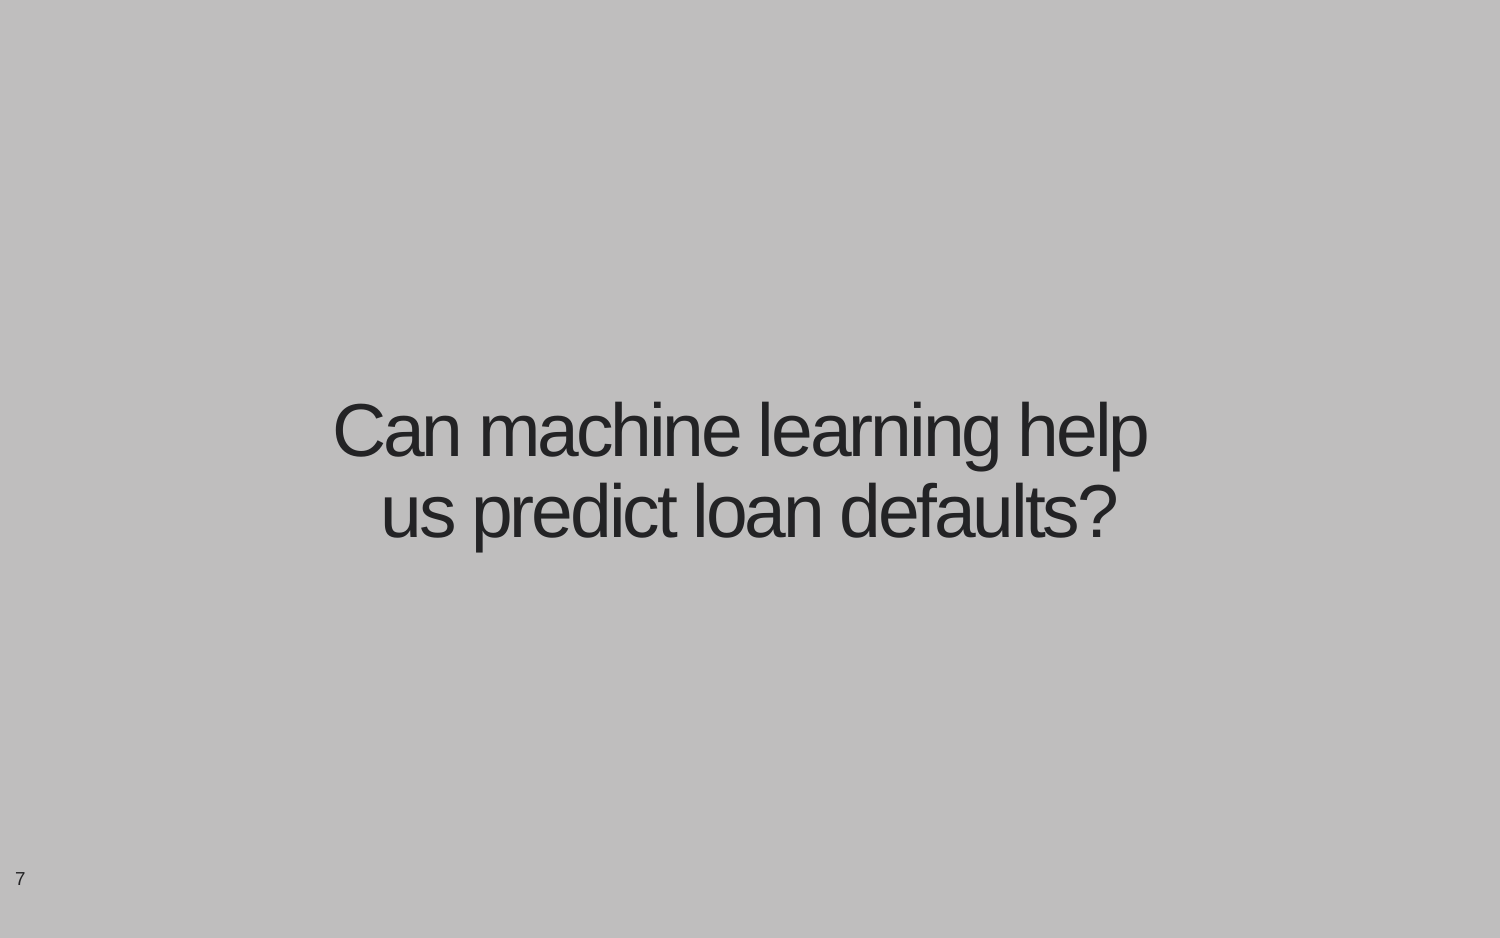

# Can machine learning help us predict loan defaults?
7